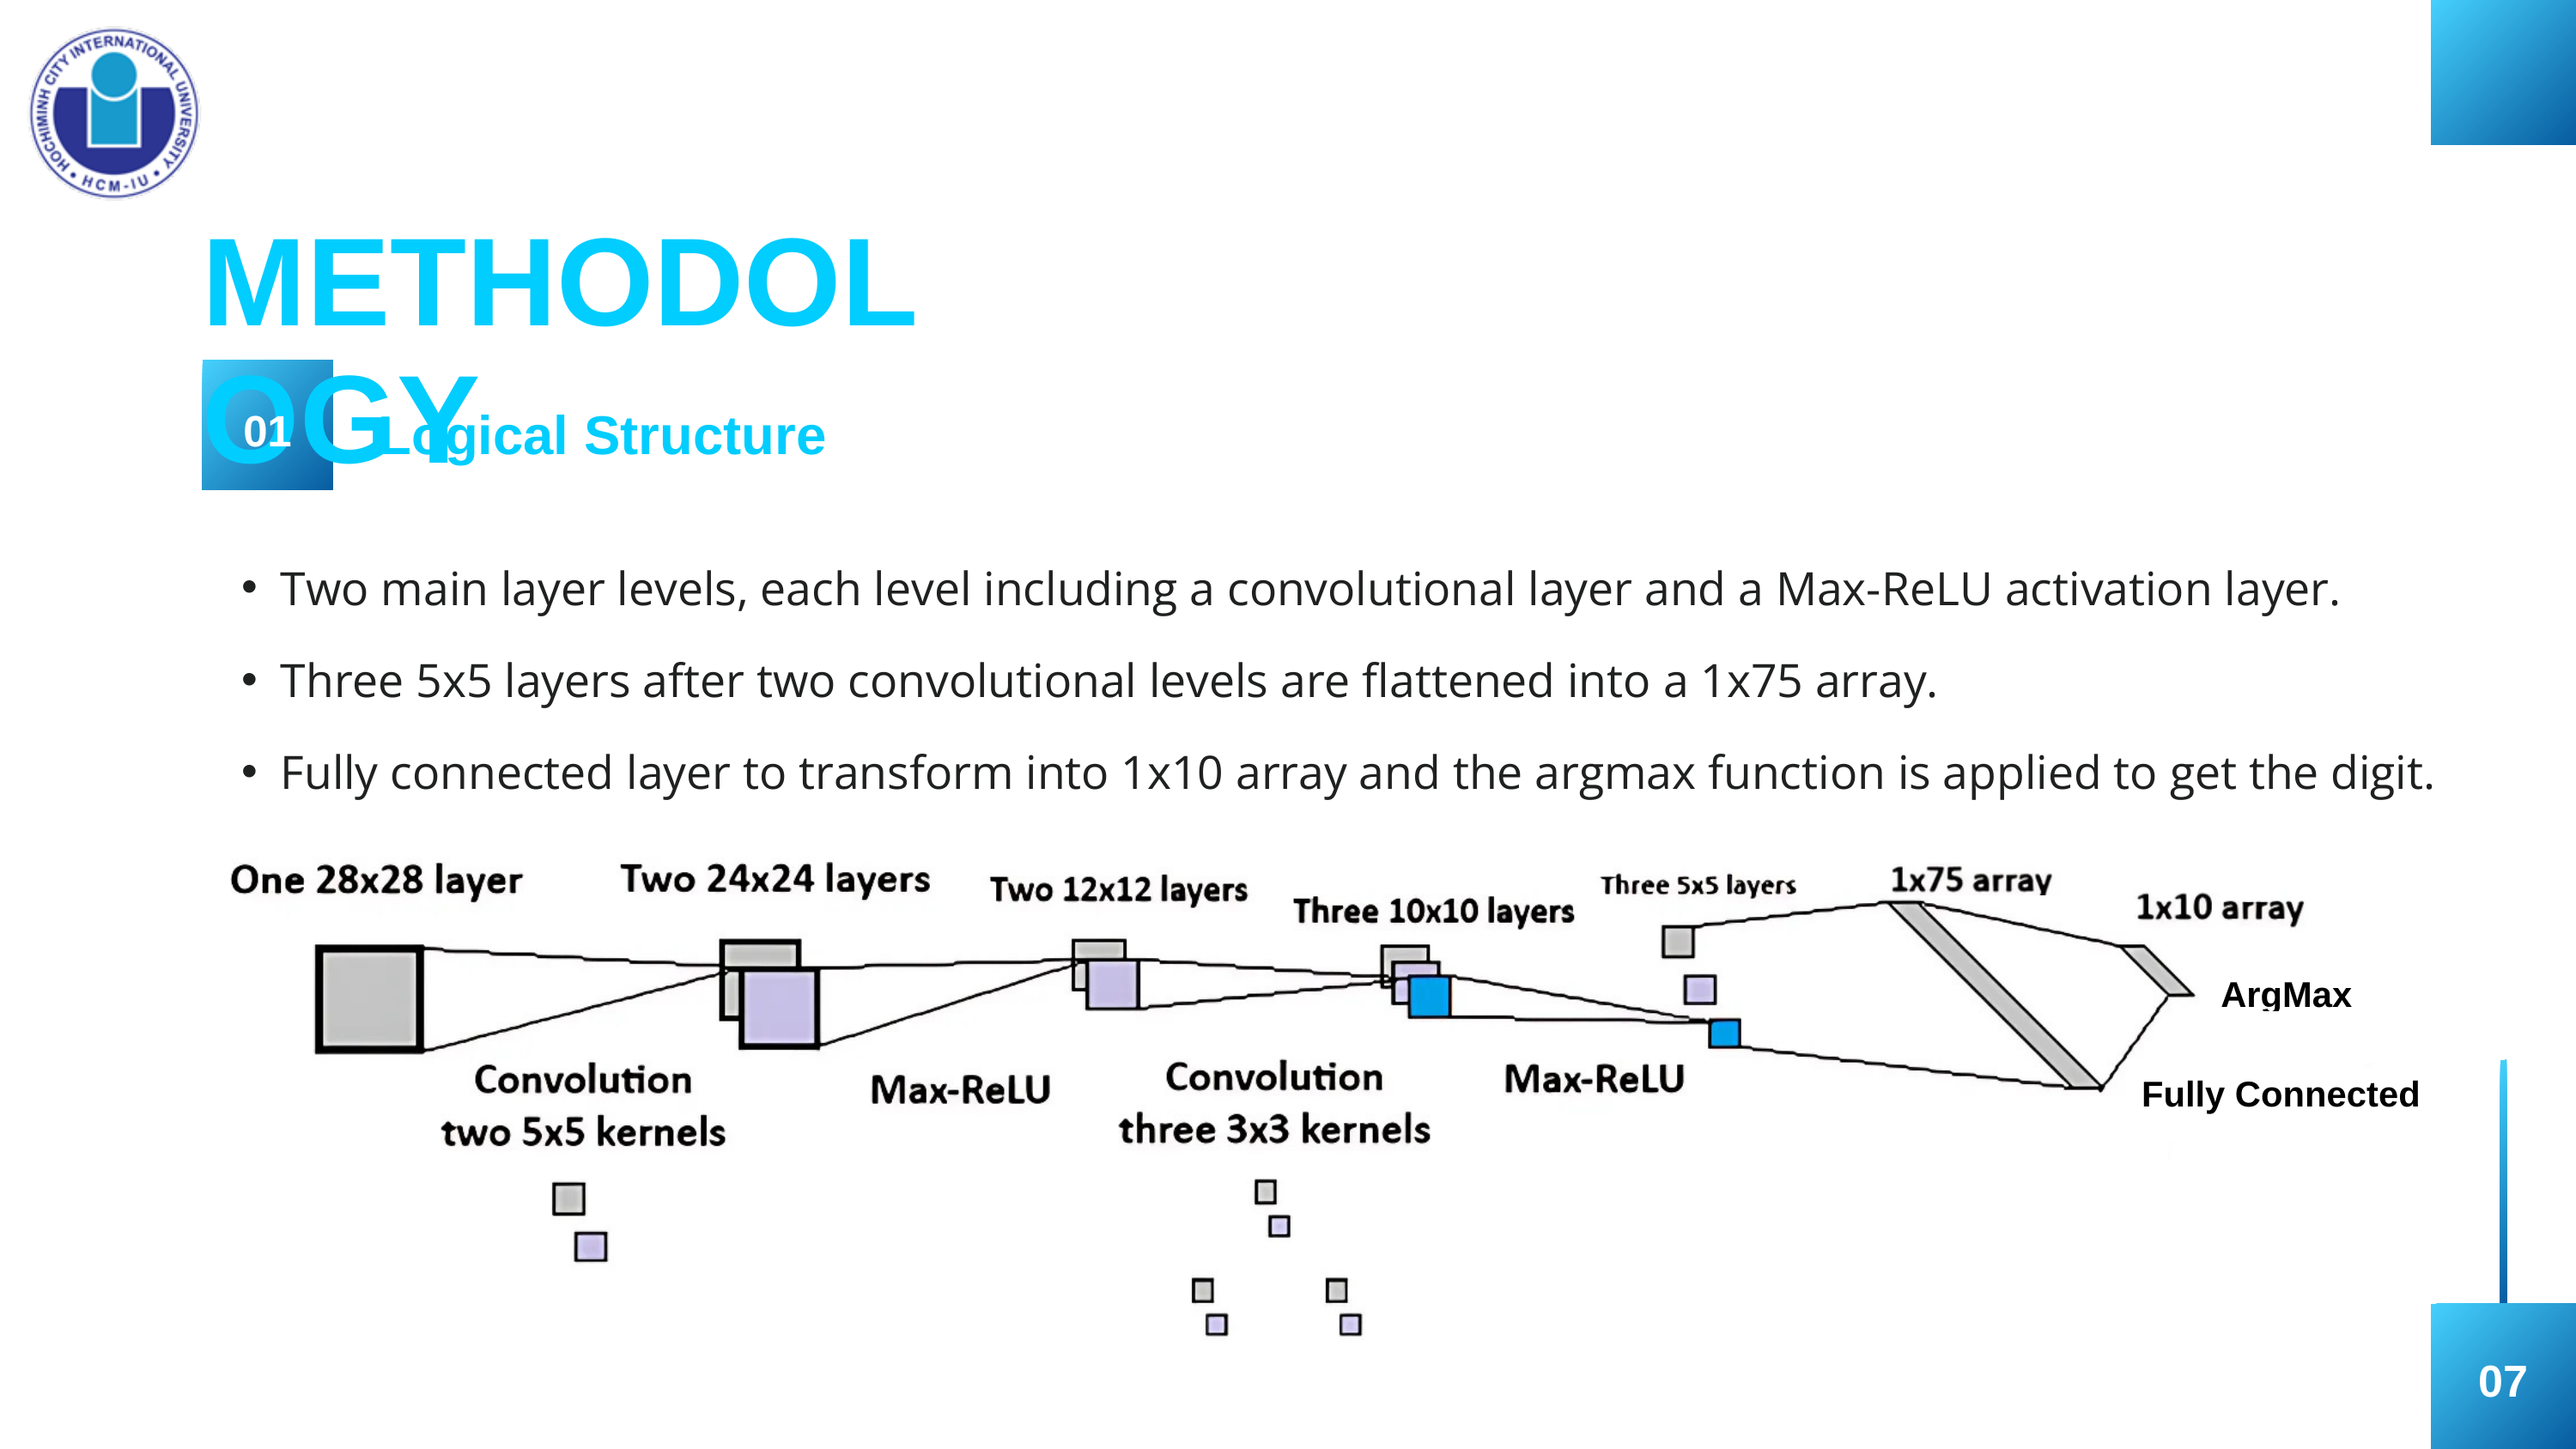

METHODOLOGY

Logical Structure
01
Two main layer levels, each level including a convolutional layer and a Max-ReLU activation layer.
Three 5x5 layers after two convolutional levels are flattened into a 1x75 array.
Fully connected layer to transform into 1x10 array and the argmax function is applied to get the digit.

ArgMax

Fully Connected

07